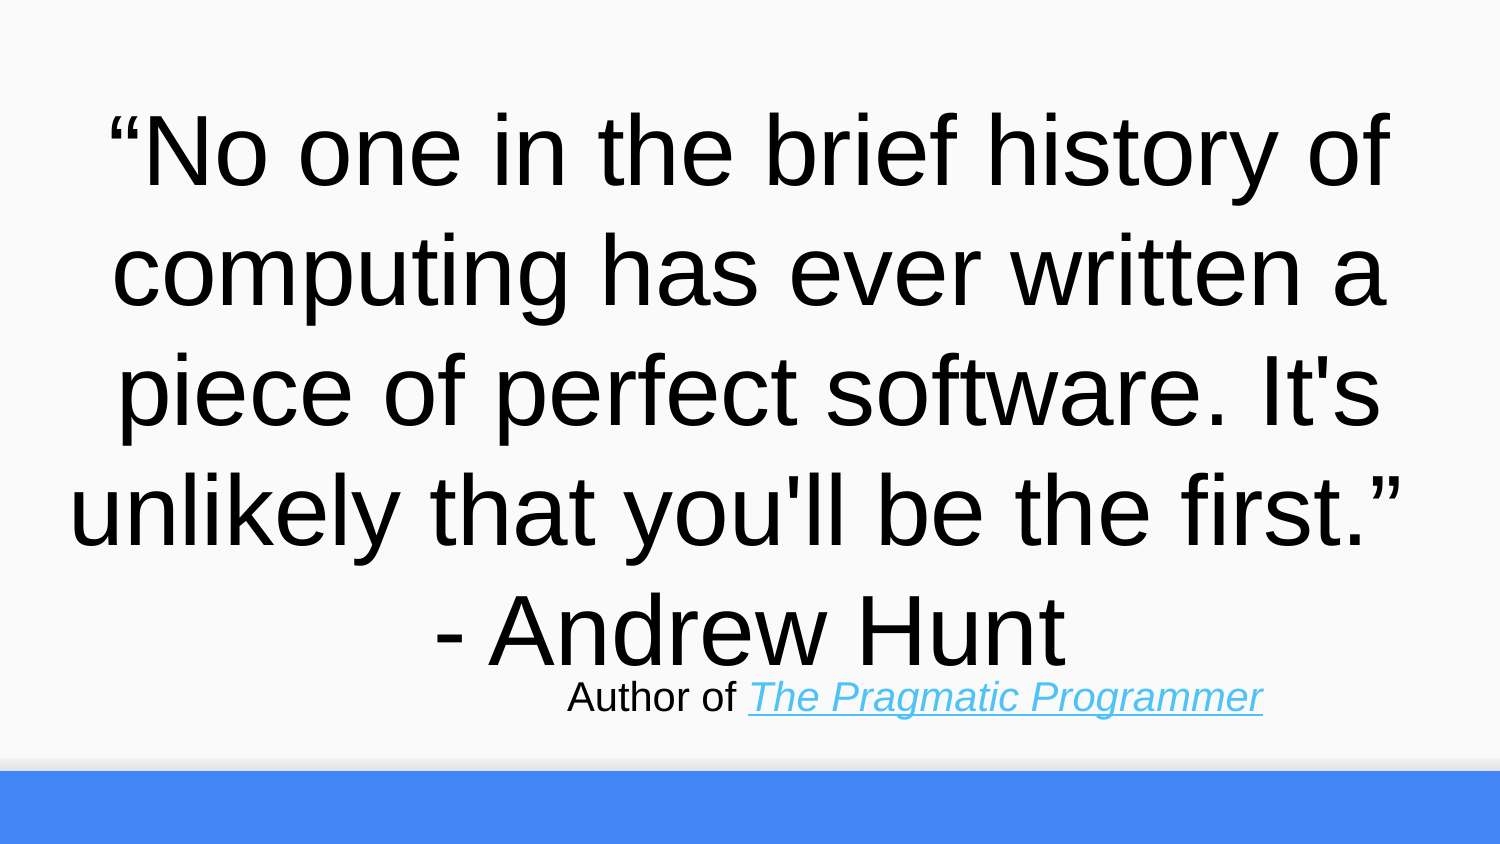

“No one in the brief history of computing has ever written a piece of perfect software. It's unlikely that you'll be the first.”
- Andrew Hunt
Author of The Pragmatic Programmer